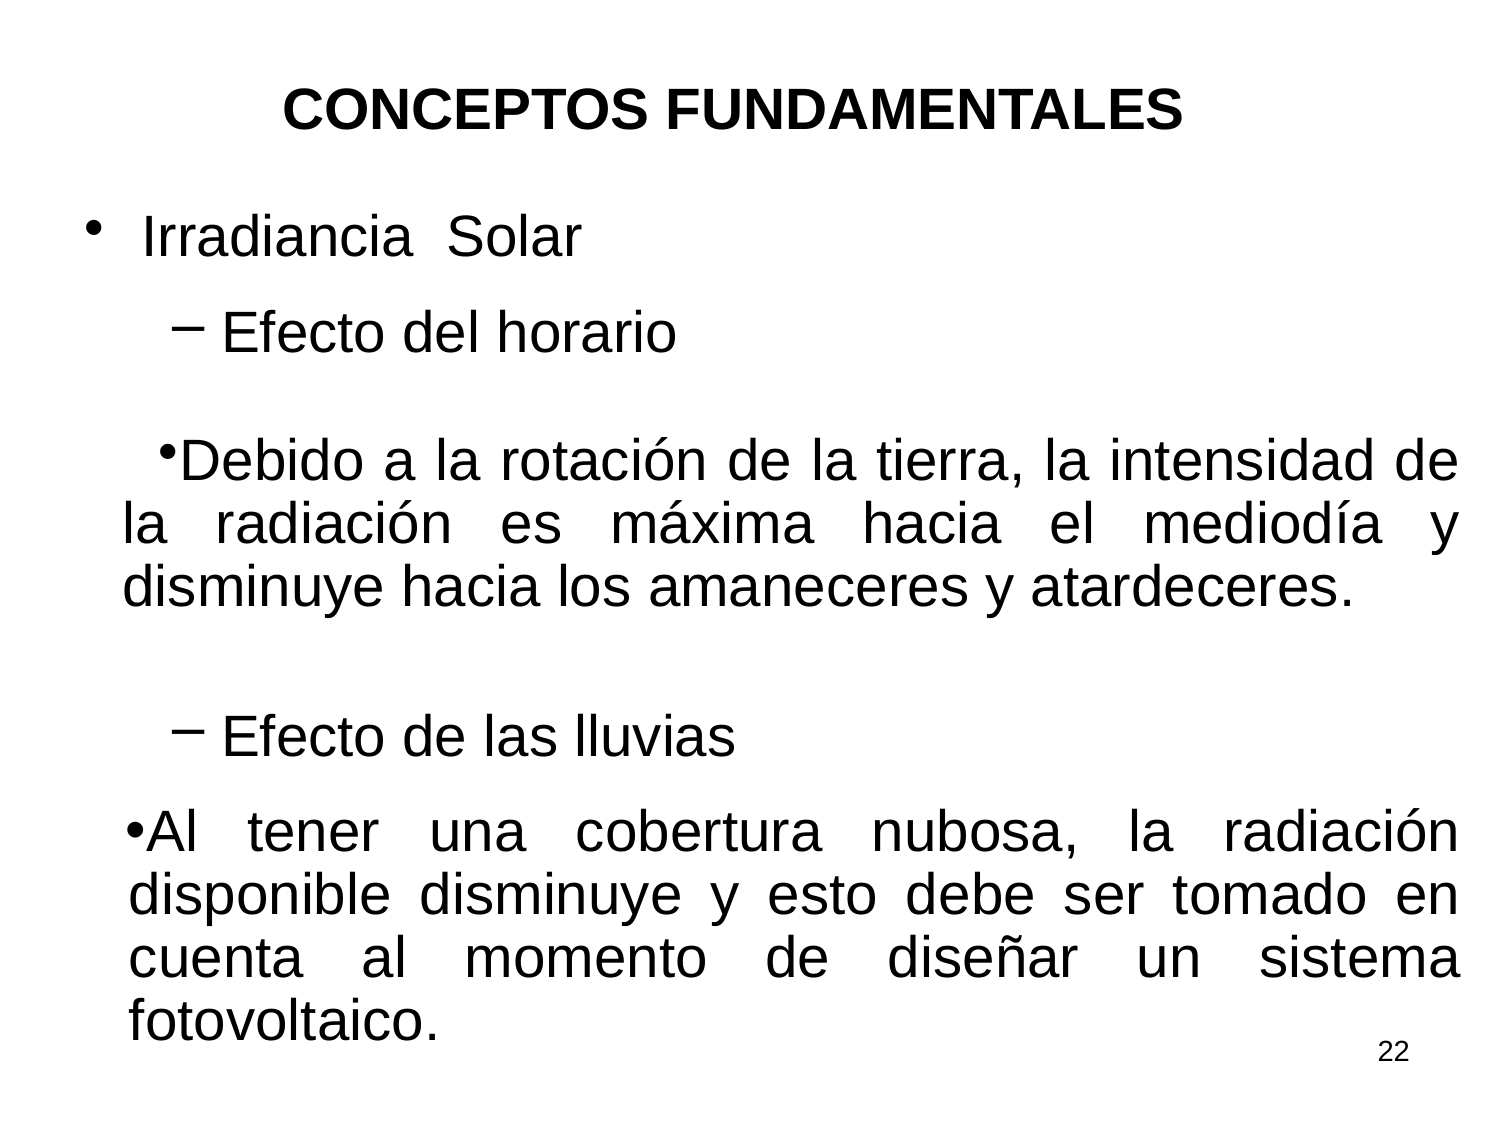

CONCEPTOS FUNDAMENTALES
Irradiancia  Solar

 Efecto del horario

Debido a la rotación de la tierra, la intensidad de la radiación es máxima hacia el mediodía y disminuye hacia los amaneceres y atardeceres.

 Efecto de las lluvias

Al tener una cobertura nubosa, la radiación disponible disminuye y esto debe ser tomado en cuenta al momento de diseñar un sistema fotovoltaico.
22